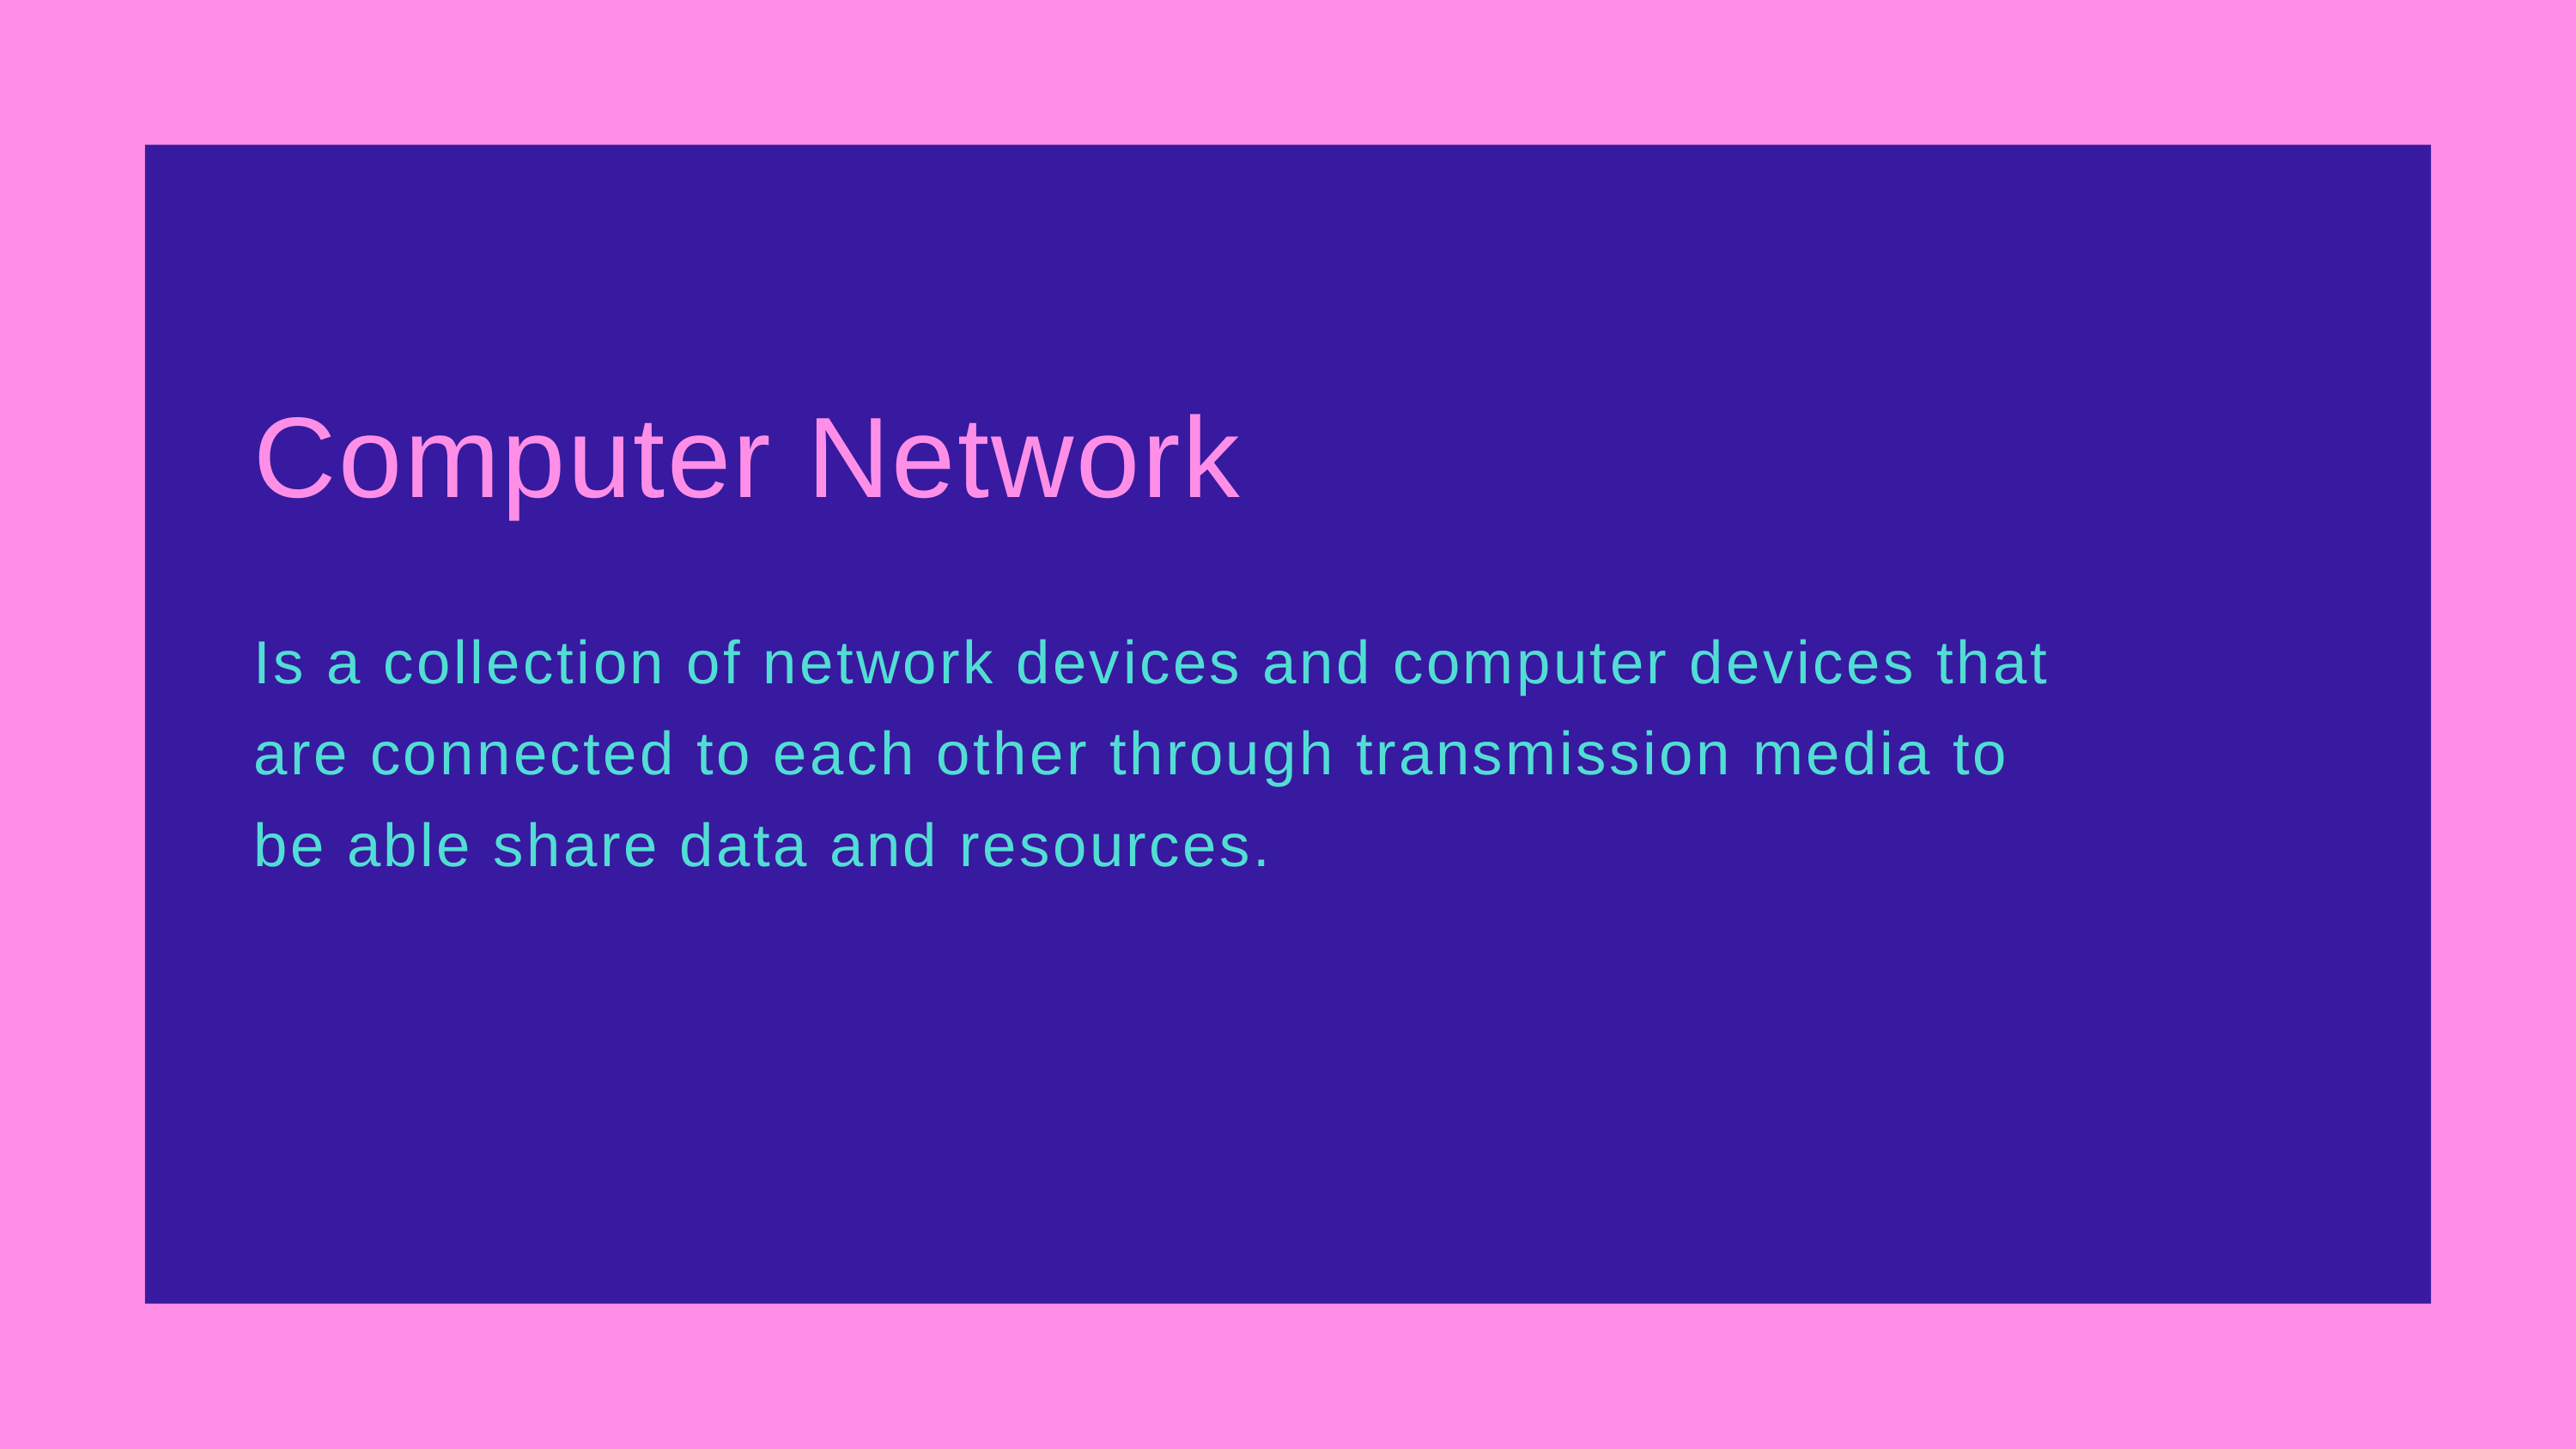

Computer Network
Is a collection of network devices and computer devices that are connected to each other through transmission media to be able share data and resources.